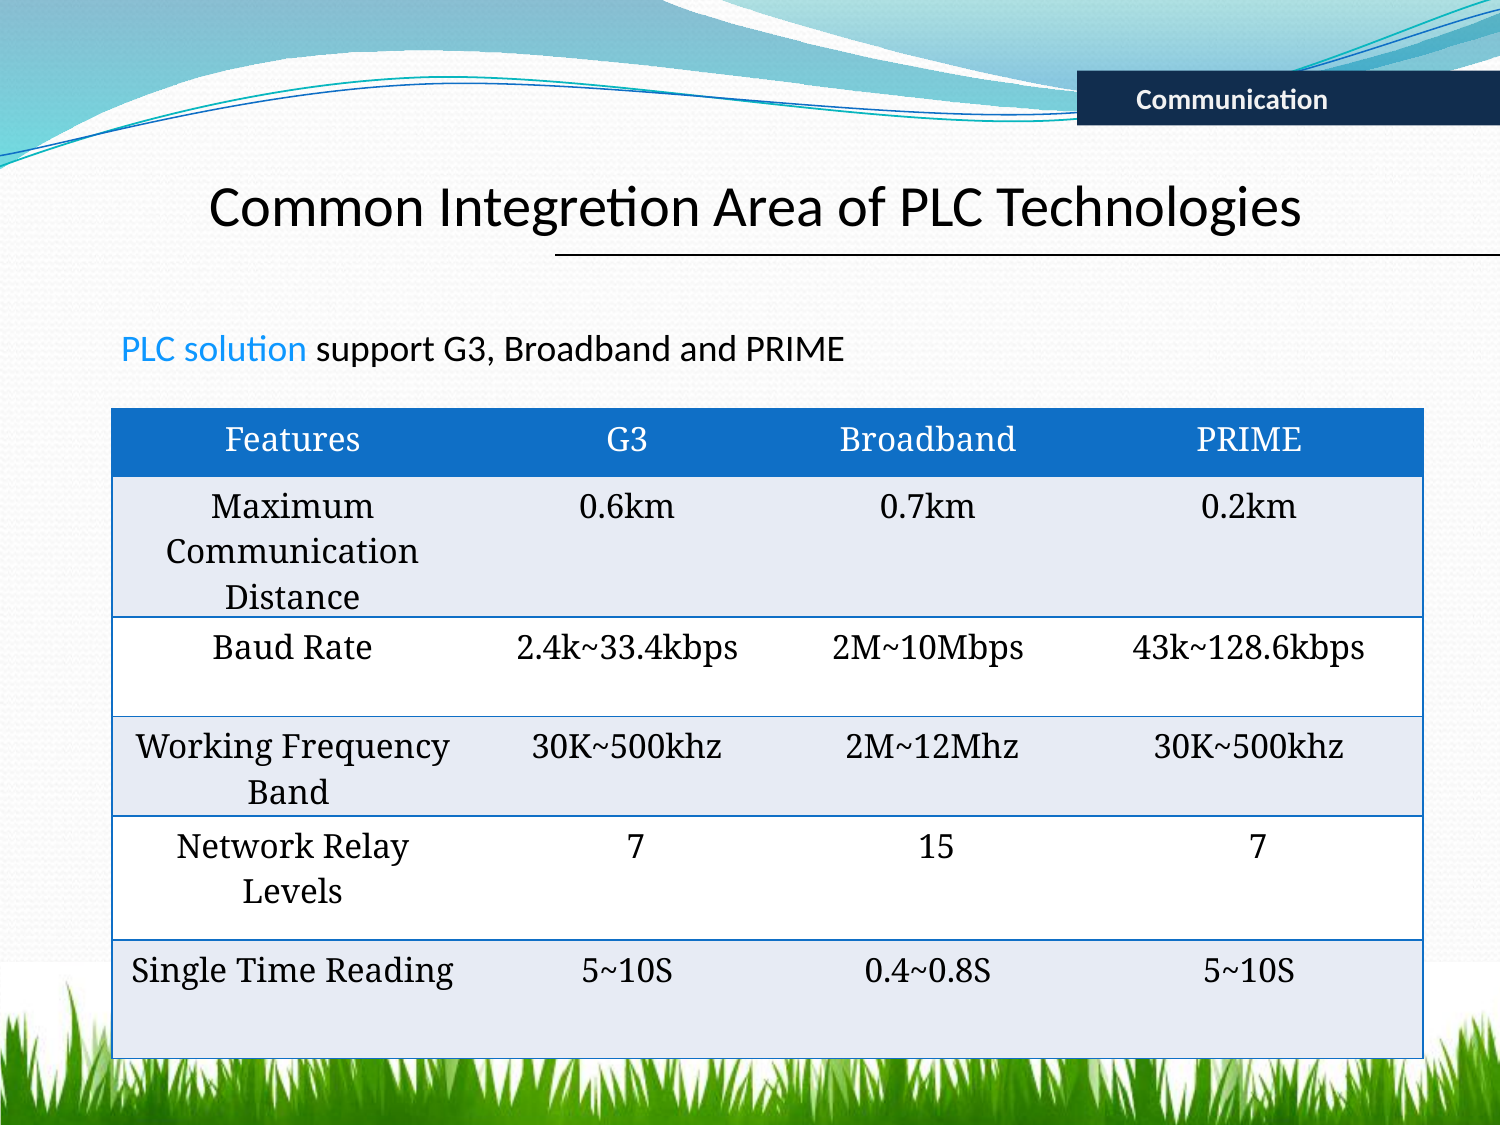

Communication
Common Integretion Area of PLC Technologies
PLC solution support G3, Broadband and PRIME
| Features | G3 | Broadband | PRIME |
| --- | --- | --- | --- |
| Maximum Communication Distance | 0.6km | 0.7km | 0.2km |
| Baud Rate | 2.4k~33.4kbps | 2M~10Mbps | 43k~128.6kbps |
| Working Frequency Band | 30K~500khz | 2M~12Mhz | 30K~500khz |
| Network Relay Levels | 7 | 15 | 7 |
| Single Time Reading | 5~10S | 0.4~0.8S | 5~10S |